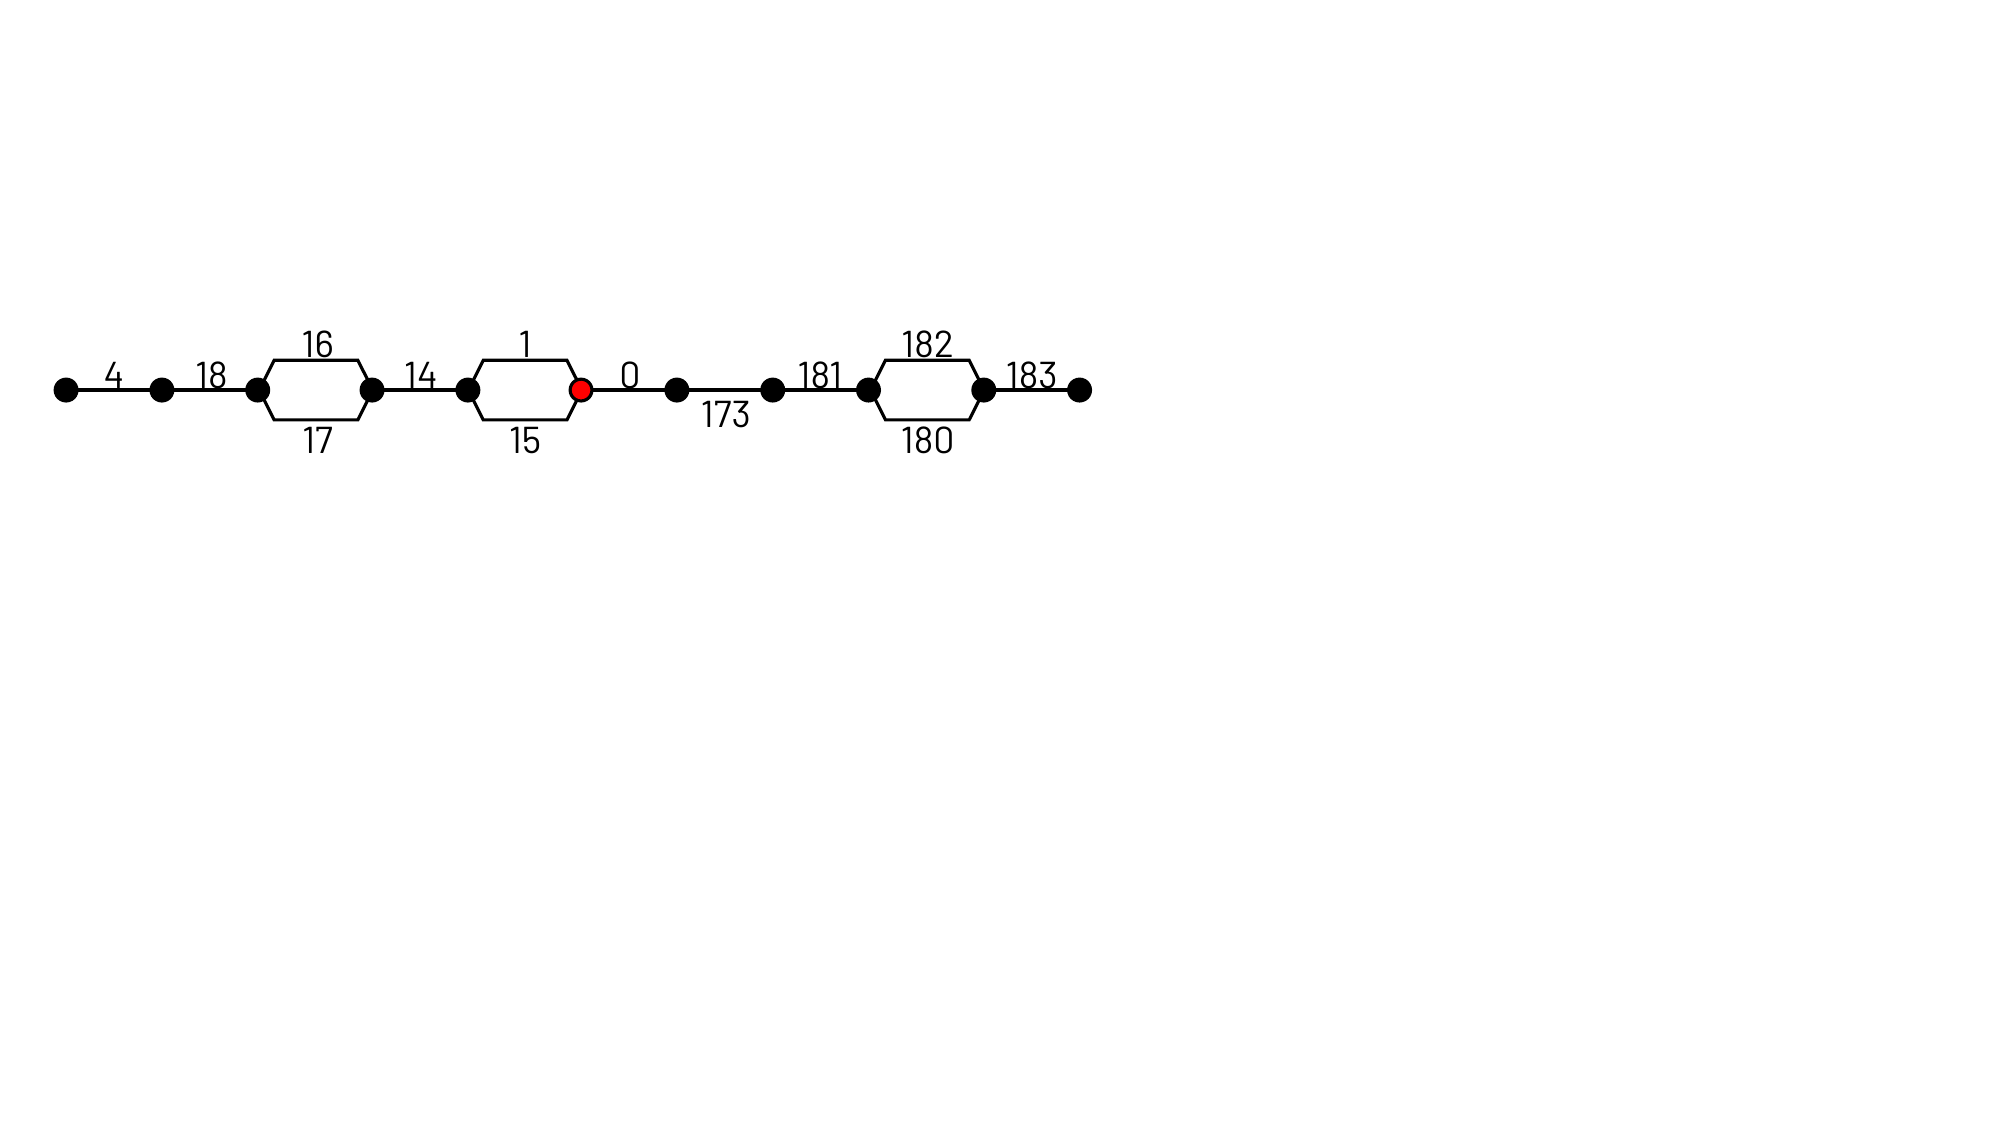

16
1
182
4
18
14
0
181
183

173
17
15
180